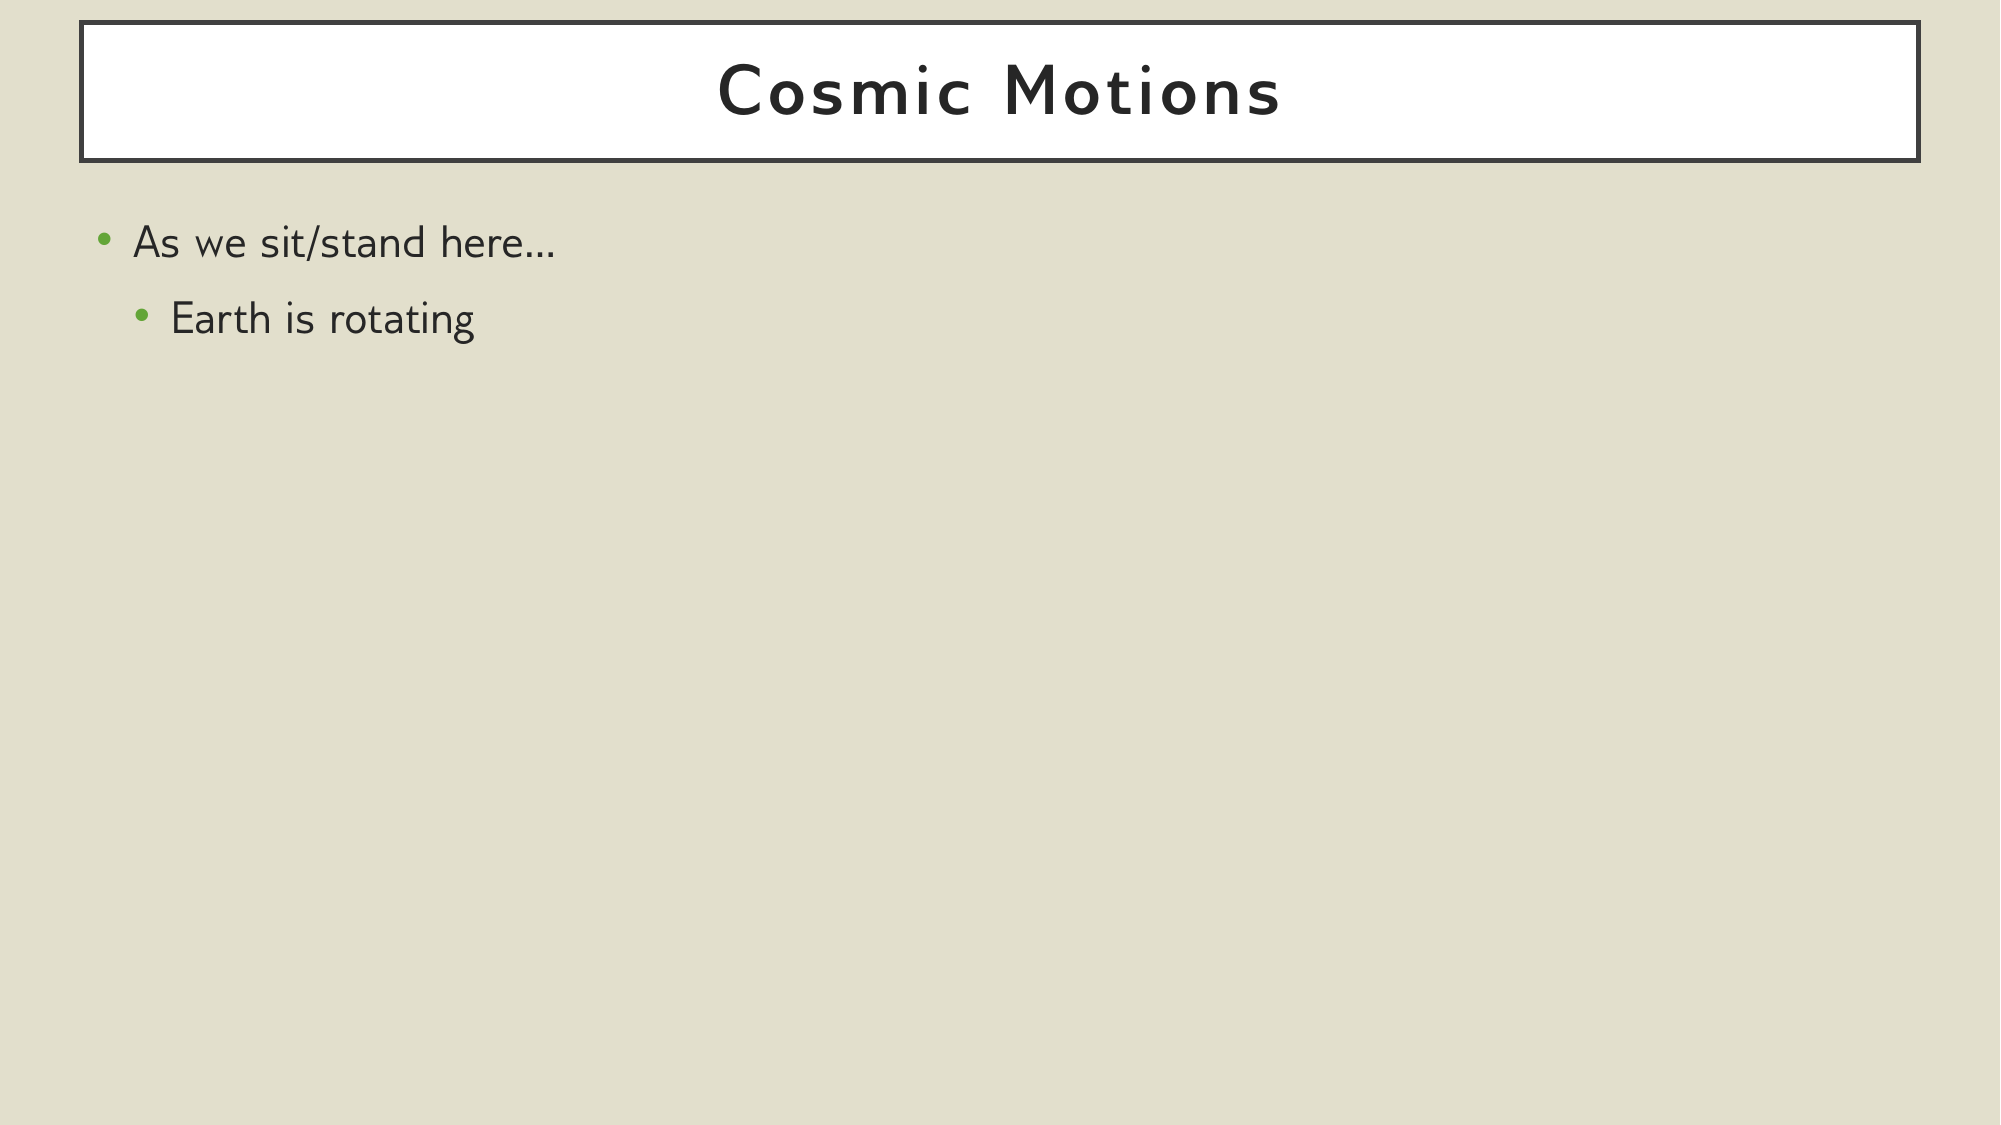

# Cosmic Motions
As we sit/stand here…
Earth is rotating